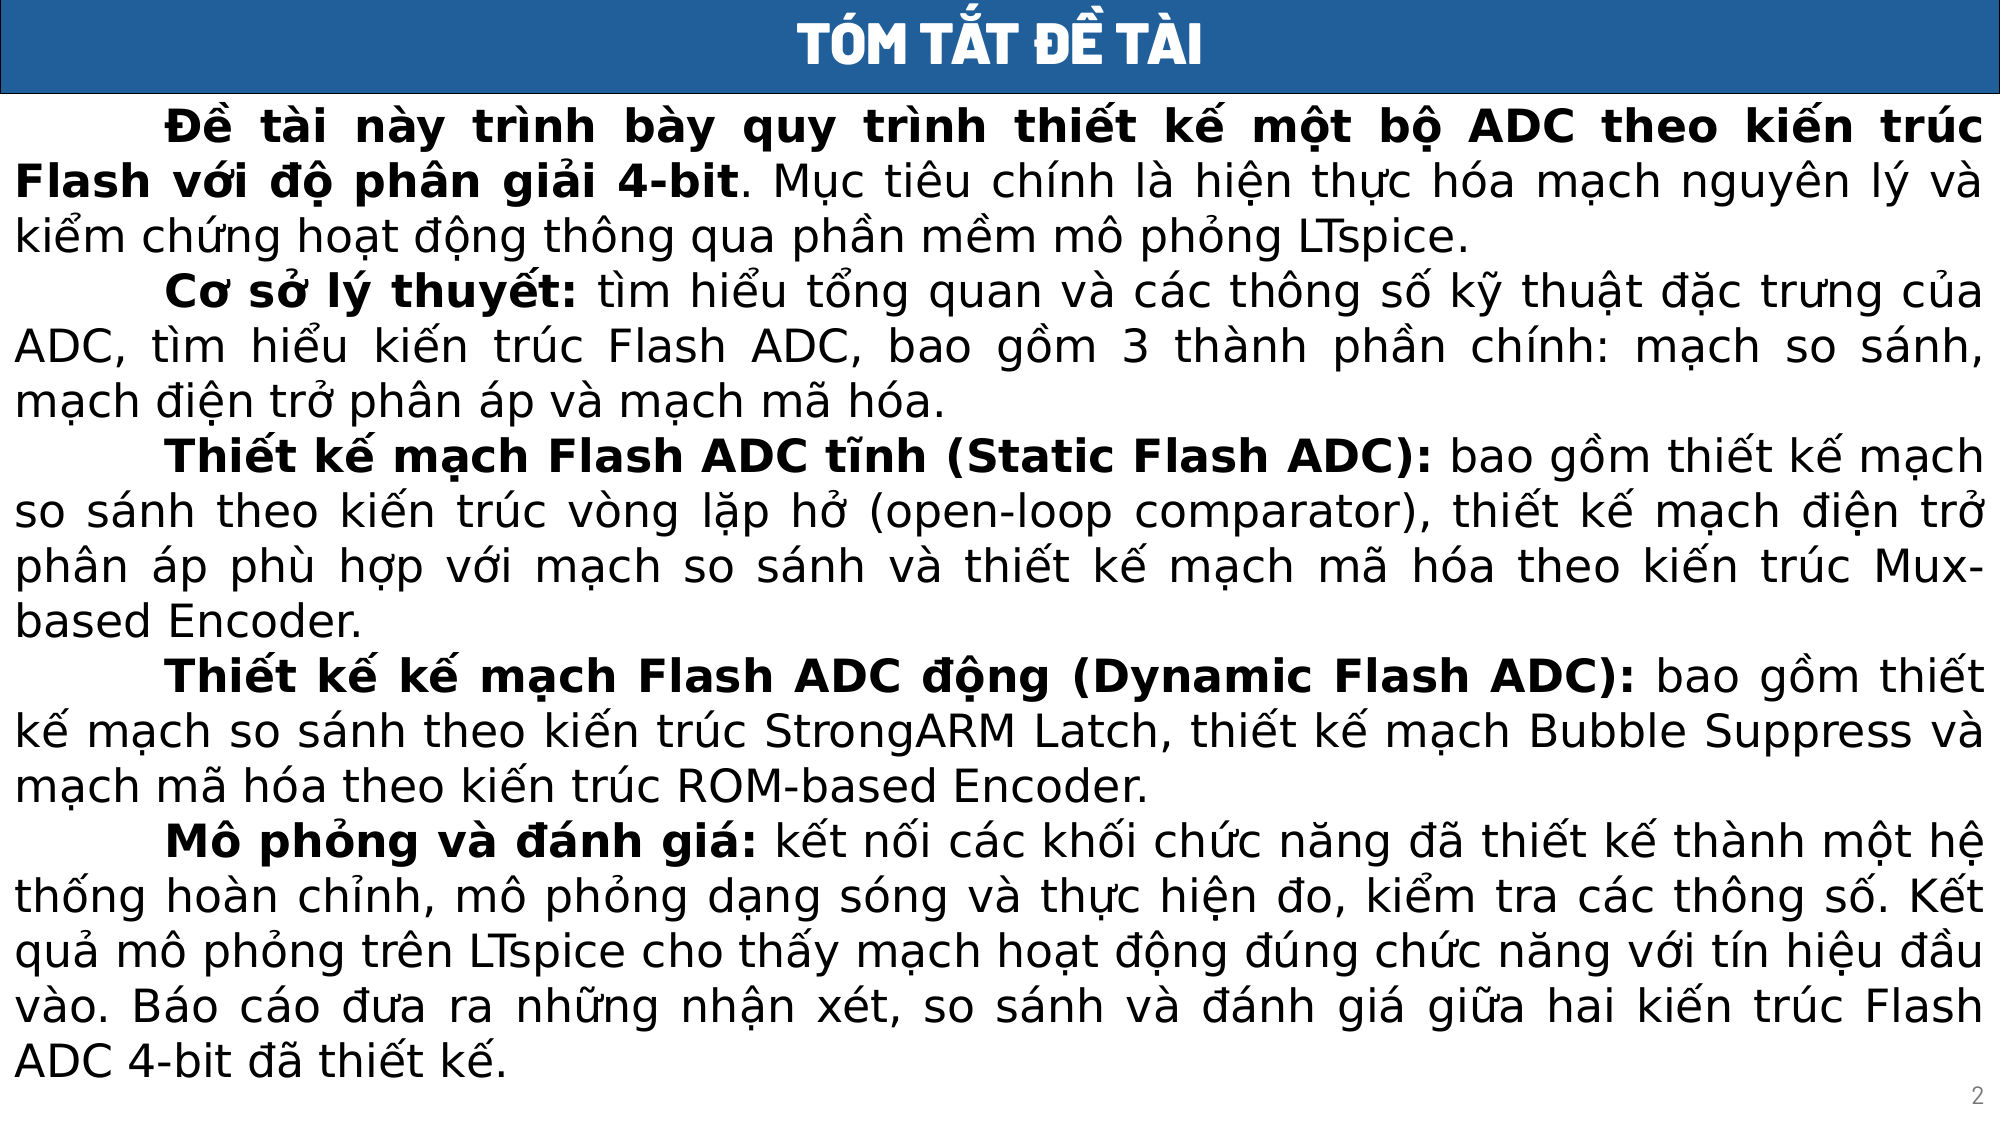

TÓM TẮT ĐỀ TÀI
	Đề tài này trình bày quy trình thiết kế một bộ ADC theo kiến trúc Flash với độ phân giải 4-bit. Mục tiêu chính là hiện thực hóa mạch nguyên lý và kiểm chứng hoạt động thông qua phần mềm mô phỏng LTspice.
	Cơ sở lý thuyết: tìm hiểu tổng quan và các thông số kỹ thuật đặc trưng của ADC, tìm hiểu kiến trúc Flash ADC, bao gồm 3 thành phần chính: mạch so sánh, mạch điện trở phân áp và mạch mã hóa.
	Thiết kế mạch Flash ADC tĩnh (Static Flash ADC): bao gồm thiết kế mạch so sánh theo kiến trúc vòng lặp hở (open-loop comparator), thiết kế mạch điện trở phân áp phù hợp với mạch so sánh và thiết kế mạch mã hóa theo kiến trúc Mux-based Encoder.
	Thiết kế kế mạch Flash ADC động (Dynamic Flash ADC): bao gồm thiết kế mạch so sánh theo kiến trúc StrongARM Latch, thiết kế mạch Bubble Suppress và mạch mã hóa theo kiến trúc ROM-based Encoder.
	Mô phỏng và đánh giá: kết nối các khối chức năng đã thiết kế thành một hệ thống hoàn chỉnh, mô phỏng dạng sóng và thực hiện đo, kiểm tra các thông số. Kết quả mô phỏng trên LTspice cho thấy mạch hoạt động đúng chức năng với tín hiệu đầu vào. Báo cáo đưa ra những nhận xét, so sánh và đánh giá giữa hai kiến trúc Flash ADC 4-bit đã thiết kế.
2